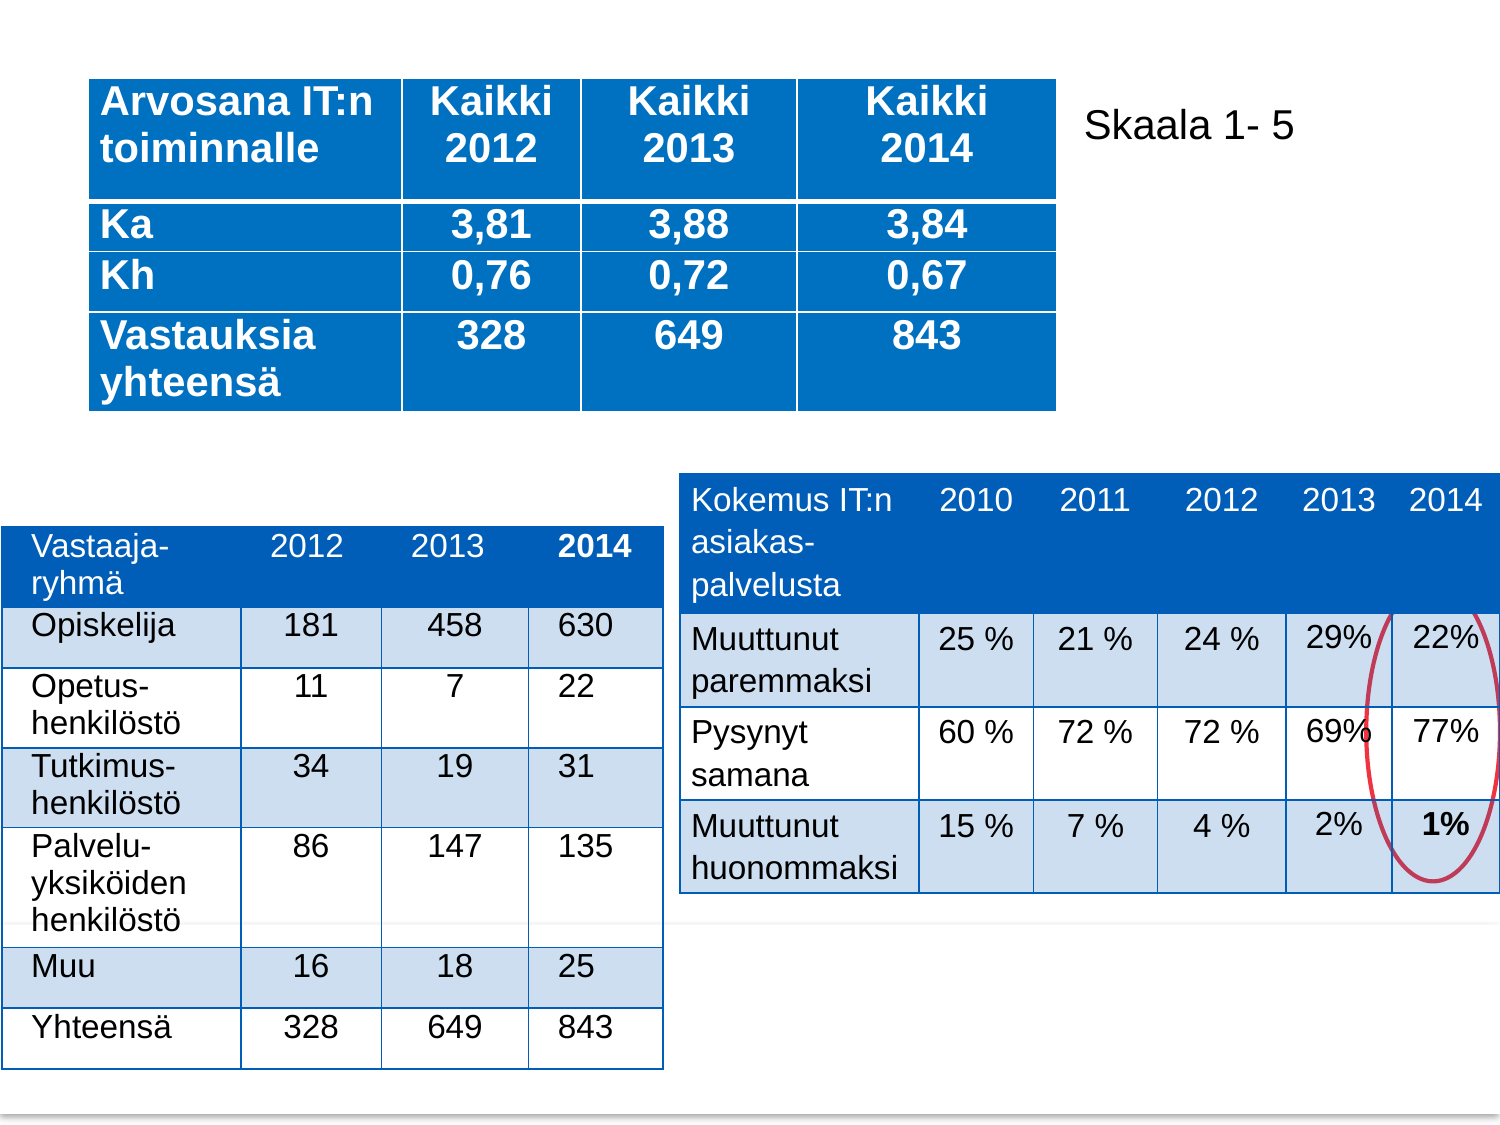

| Arvosana IT:n toiminnalle | Kaikki 2012 | Kaikki 2013 | Kaikki 2014 |
| --- | --- | --- | --- |
| Ka | 3,81 | 3,88 | 3,84 |
| Kh | 0,76 | 0,72 | 0,67 |
| Vastauksia yhteensä | 328 | 649 | 843 |
Skaala 1- 5
| Kokemus IT:n asiakas-palvelusta | 2010 | 2011 | 2012 | 2013 | 2014 |
| --- | --- | --- | --- | --- | --- |
| Muuttunut paremmaksi | 25 % | 21 % | 24 % | 29% | 22% |
| Pysynyt samana | 60 % | 72 % | 72 % | 69% | 77% |
| Muuttunut huonommaksi | 15 % | 7 % | 4 % | 2% | 1% |
| Vastaaja-ryhmä | 2012 | 2013 | 2014 |
| --- | --- | --- | --- |
| Opiskelija | 181 | 458 | 630 |
| Opetus-henkilöstö | 11 | 7 | 22 |
| Tutkimus-henkilöstö | 34 | 19 | 31 |
| Palvelu-yksiköiden henkilöstö | 86 | 147 | 135 |
| Muu | 16 | 18 | 25 |
| Yhteensä | 328 | 649 | 843 |